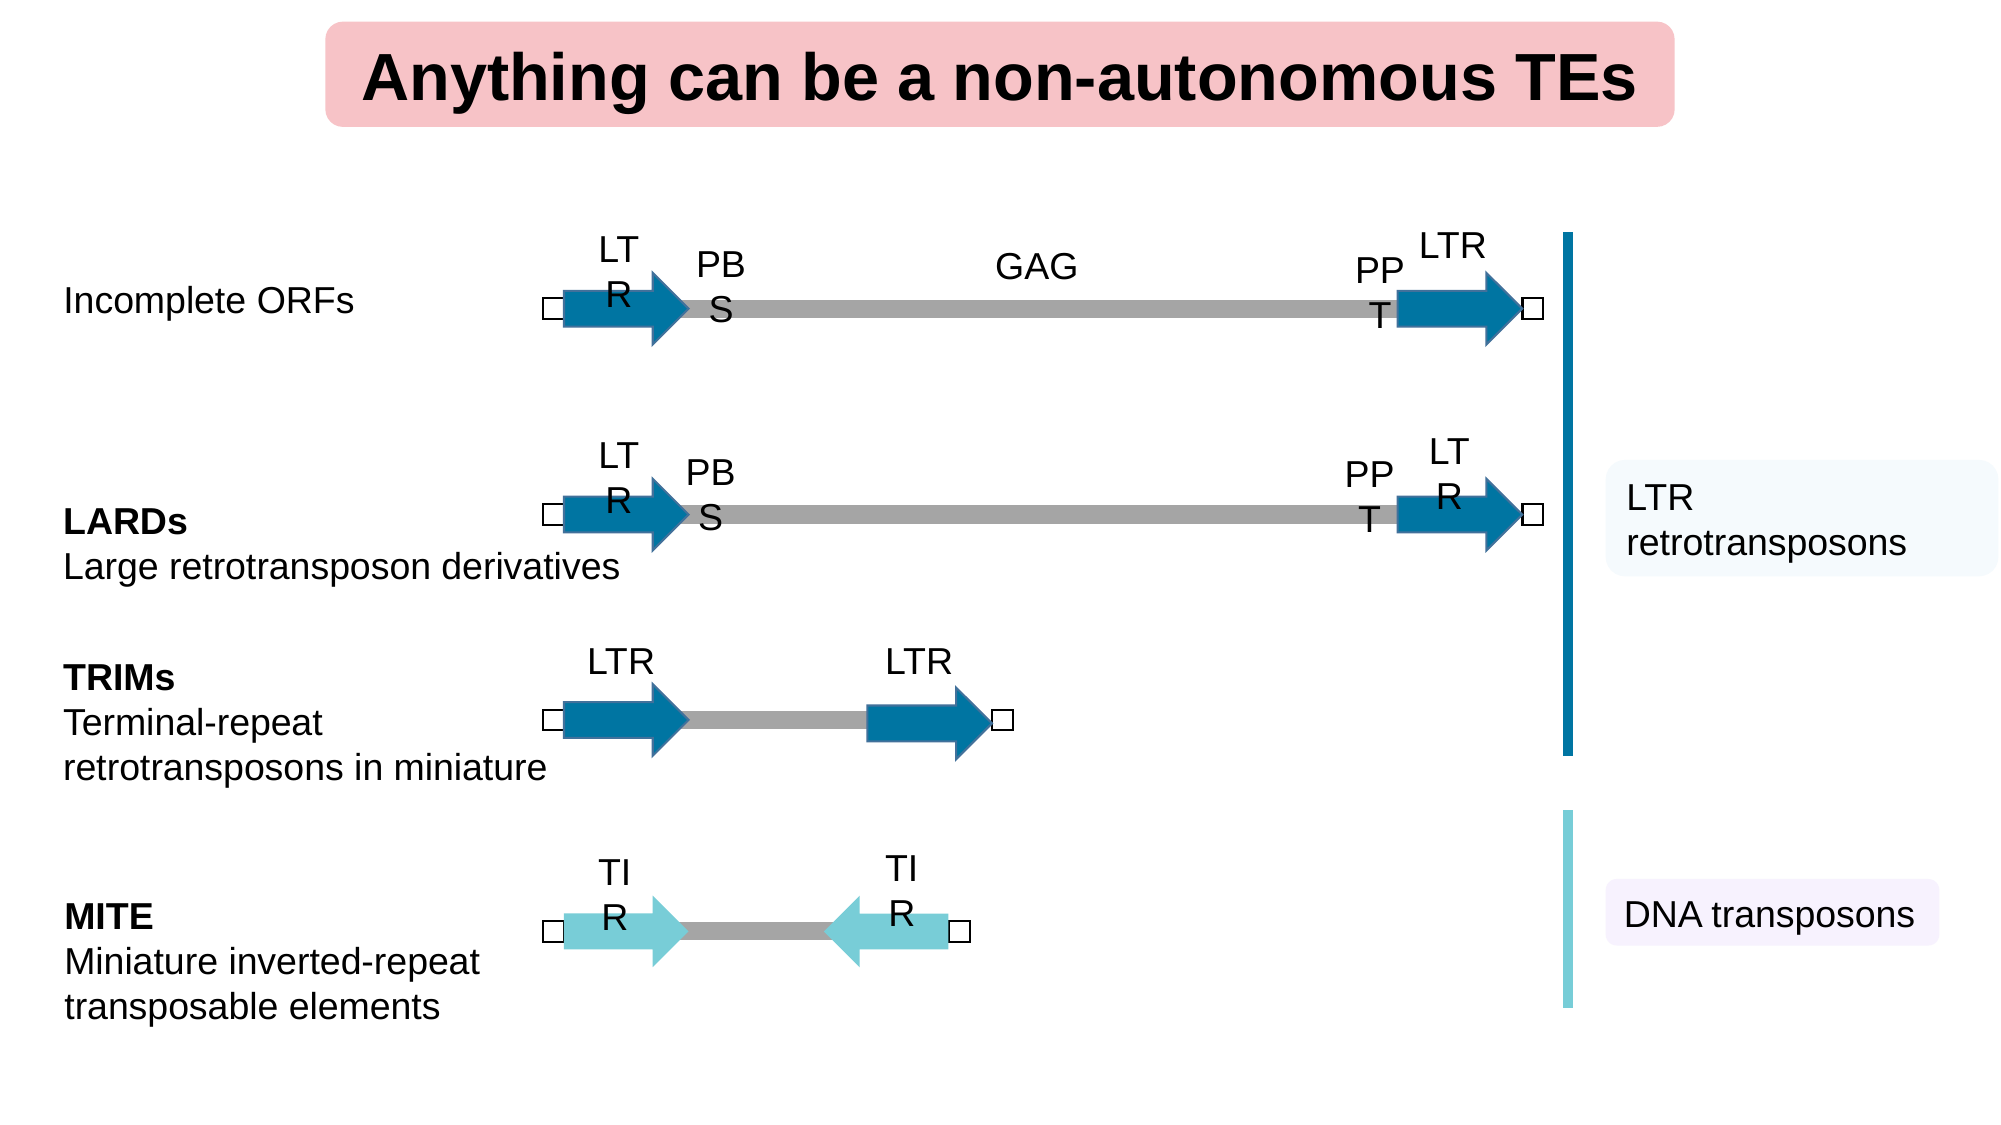

Anything can be a non-autonomous TEs
LTR
LTR
PBS
GAG
PPT
Incomplete ORFs

LTR
LTR
PBS
PPT
LTR retrotransposons

LARDs
Large retrotransposon derivatives

LTR
LTR
TRIMs
Terminal-repeat
retrotransposons in miniature

TIR
TIR

DNA transposons
MITE
Miniature inverted-repeat
transposable elements